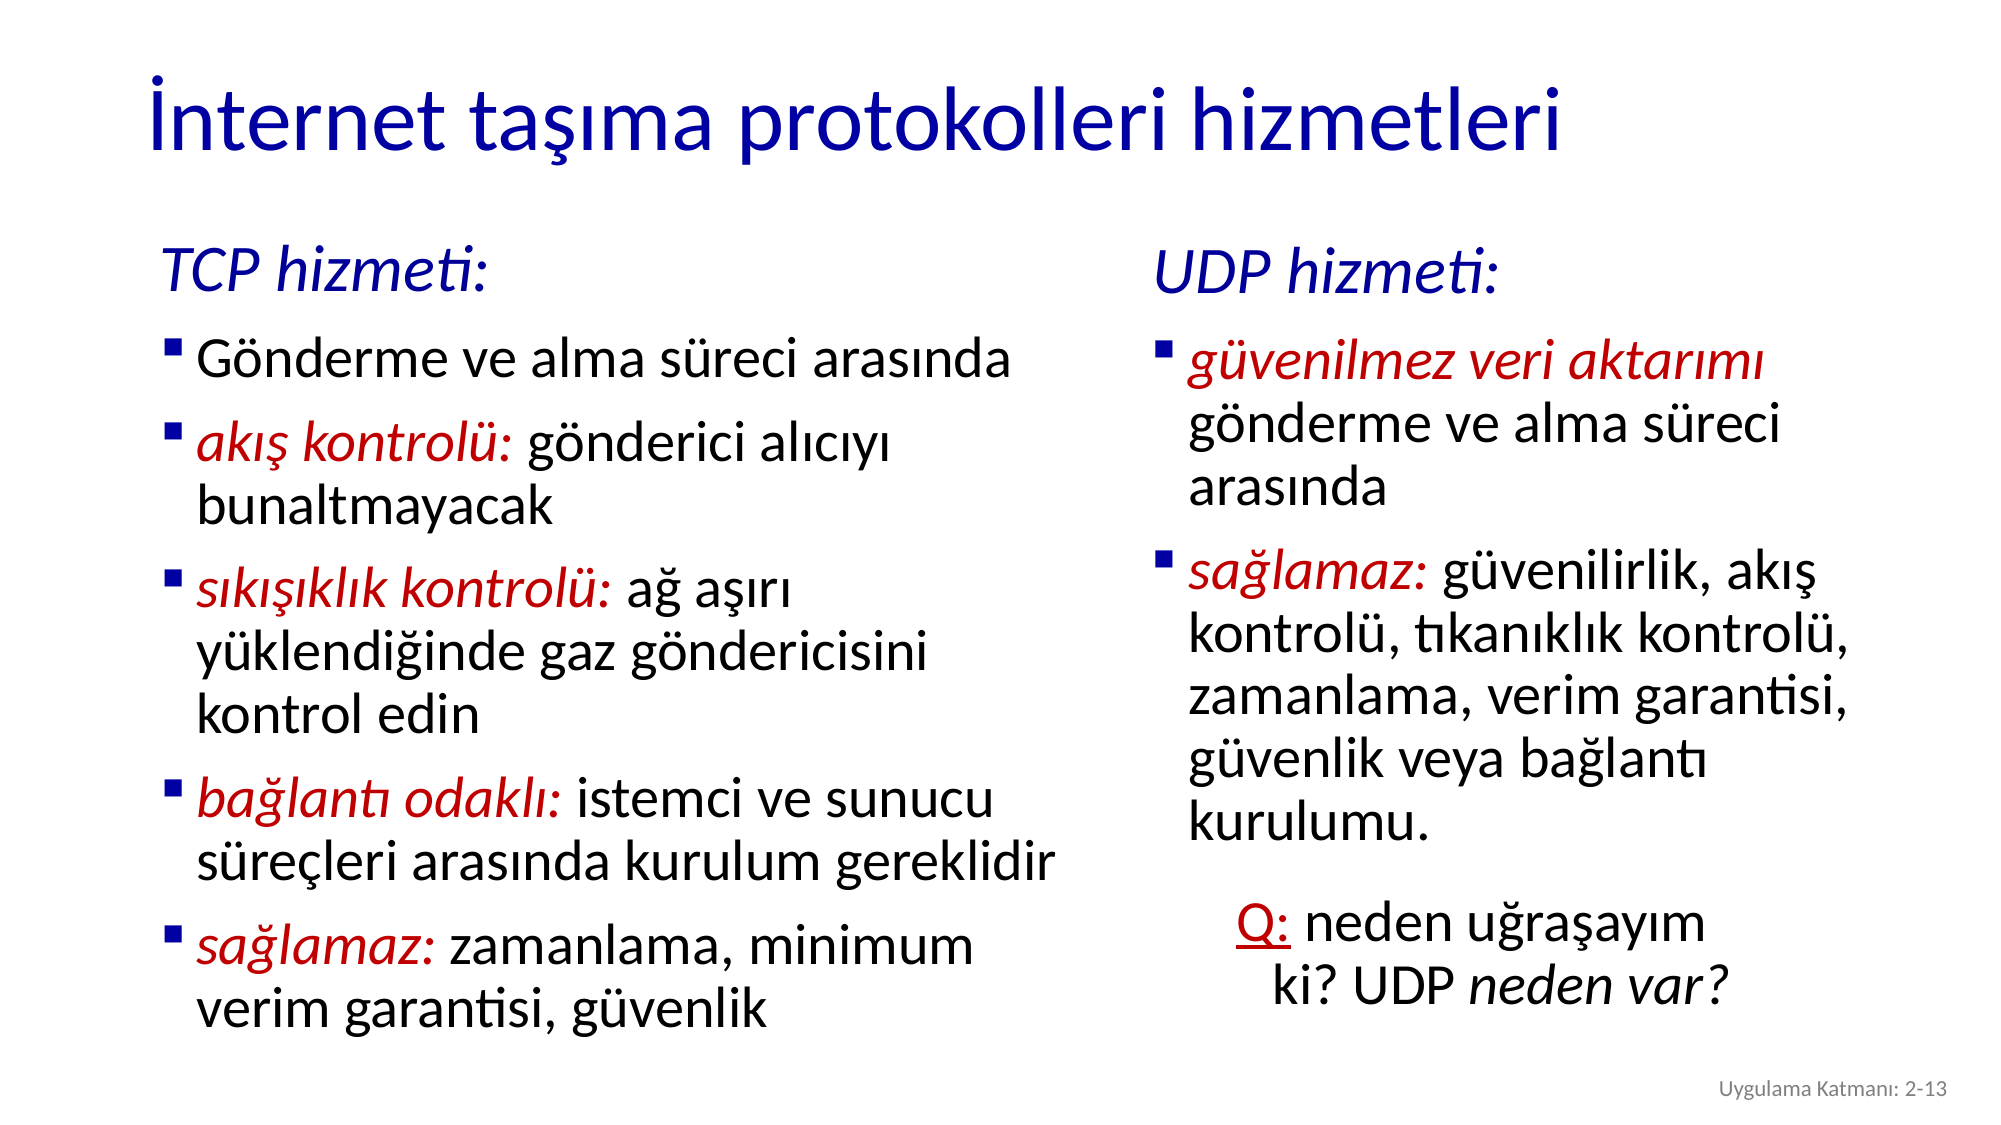

# İnternet taşıma protokolleri hizmetleri
TCP hizmeti:
Gönderme ve alma süreci arasında
akış kontrolü: gönderici alıcıyı bunaltmayacak
sıkışıklık kontrolü: ağ aşırı yüklendiğinde gaz göndericisini kontrol edin
bağlantı odaklı: istemci ve sunucu süreçleri arasında kurulum gereklidir
sağlamaz: zamanlama, minimum verim garantisi, güvenlik

UDP hizmeti:
güvenilmez veri aktarımı gönderme ve alma süreci arasında
sağlamaz: güvenilirlik, akış kontrolü, tıkanıklık kontrolü, zamanlama, verim garantisi, güvenlik veya bağlantı kurulumu.
Q: neden uğraşayım ki? UDP neden var?
Uygulama Katmanı: 2-13